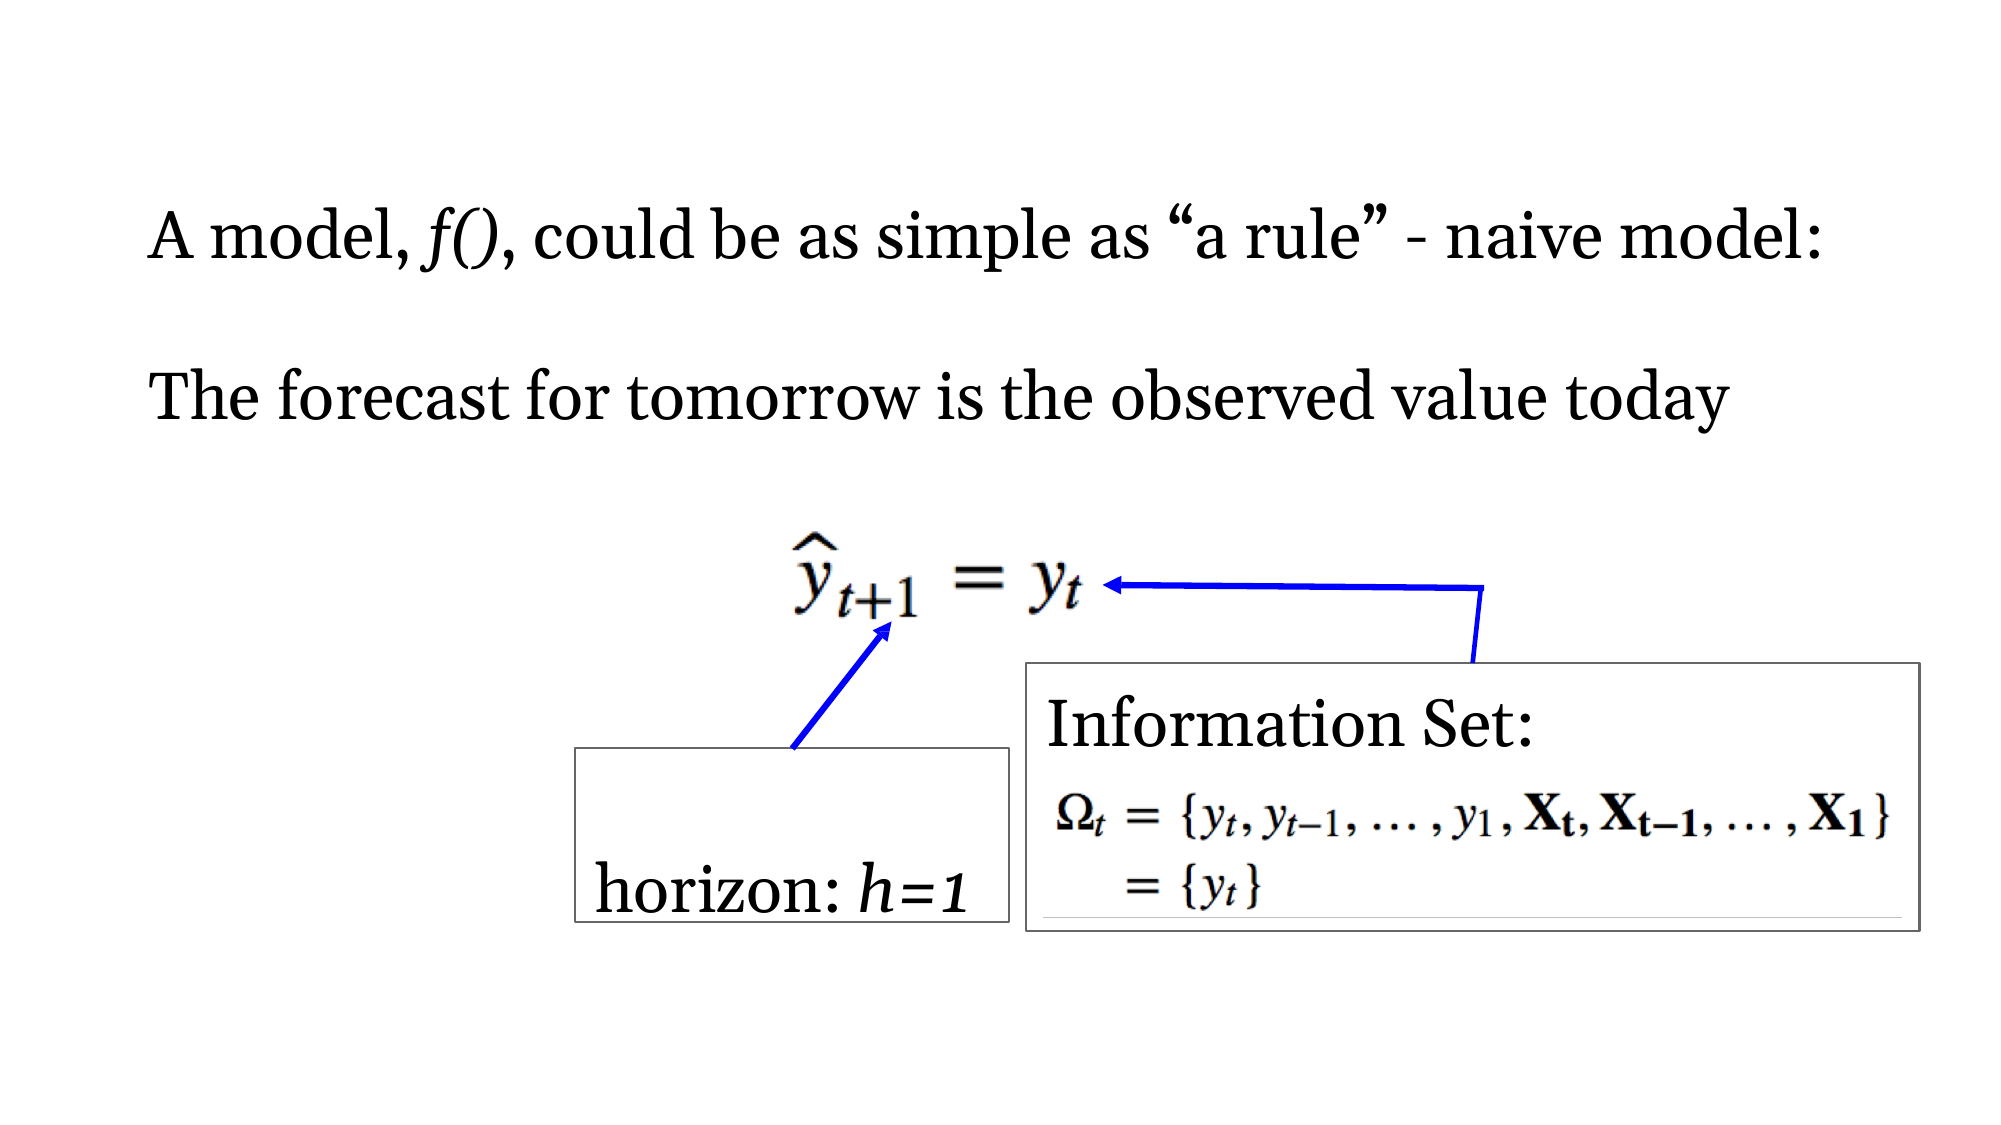

# A Naïve, Rule-based Model:
A model, f(), could be as simple as “a rule” - naive model:

The forecast for tomorrow is the observed value today

Information Set:
Forecast horizon: h=1